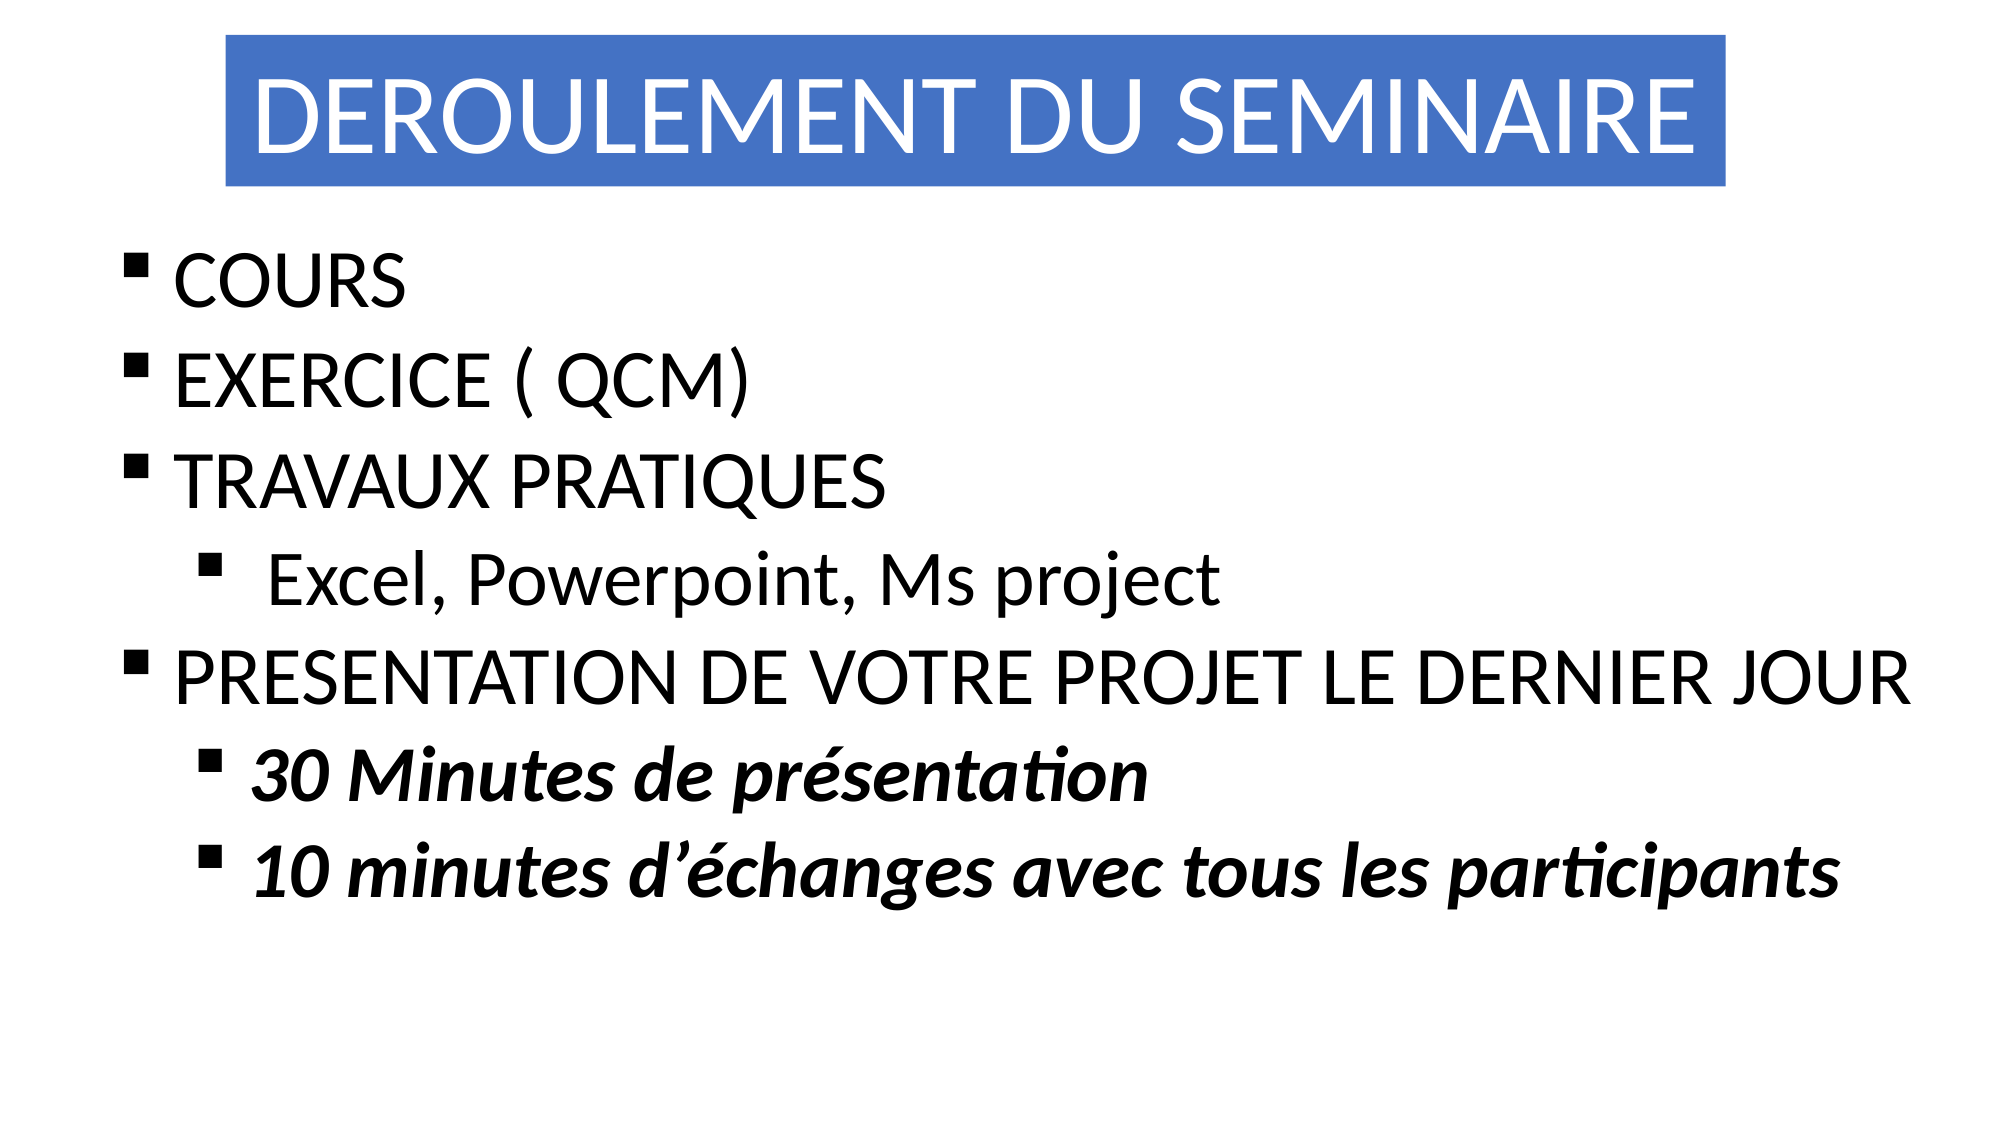

# DEROULEMENT DU SEMINAIRE
COURS
EXERCICE ( QCM)
TRAVAUX PRATIQUES
 Excel, Powerpoint, Ms project
PRESENTATION DE VOTRE PROJET LE DERNIER JOUR
30 Minutes de présentation
10 minutes d’échanges avec tous les participants